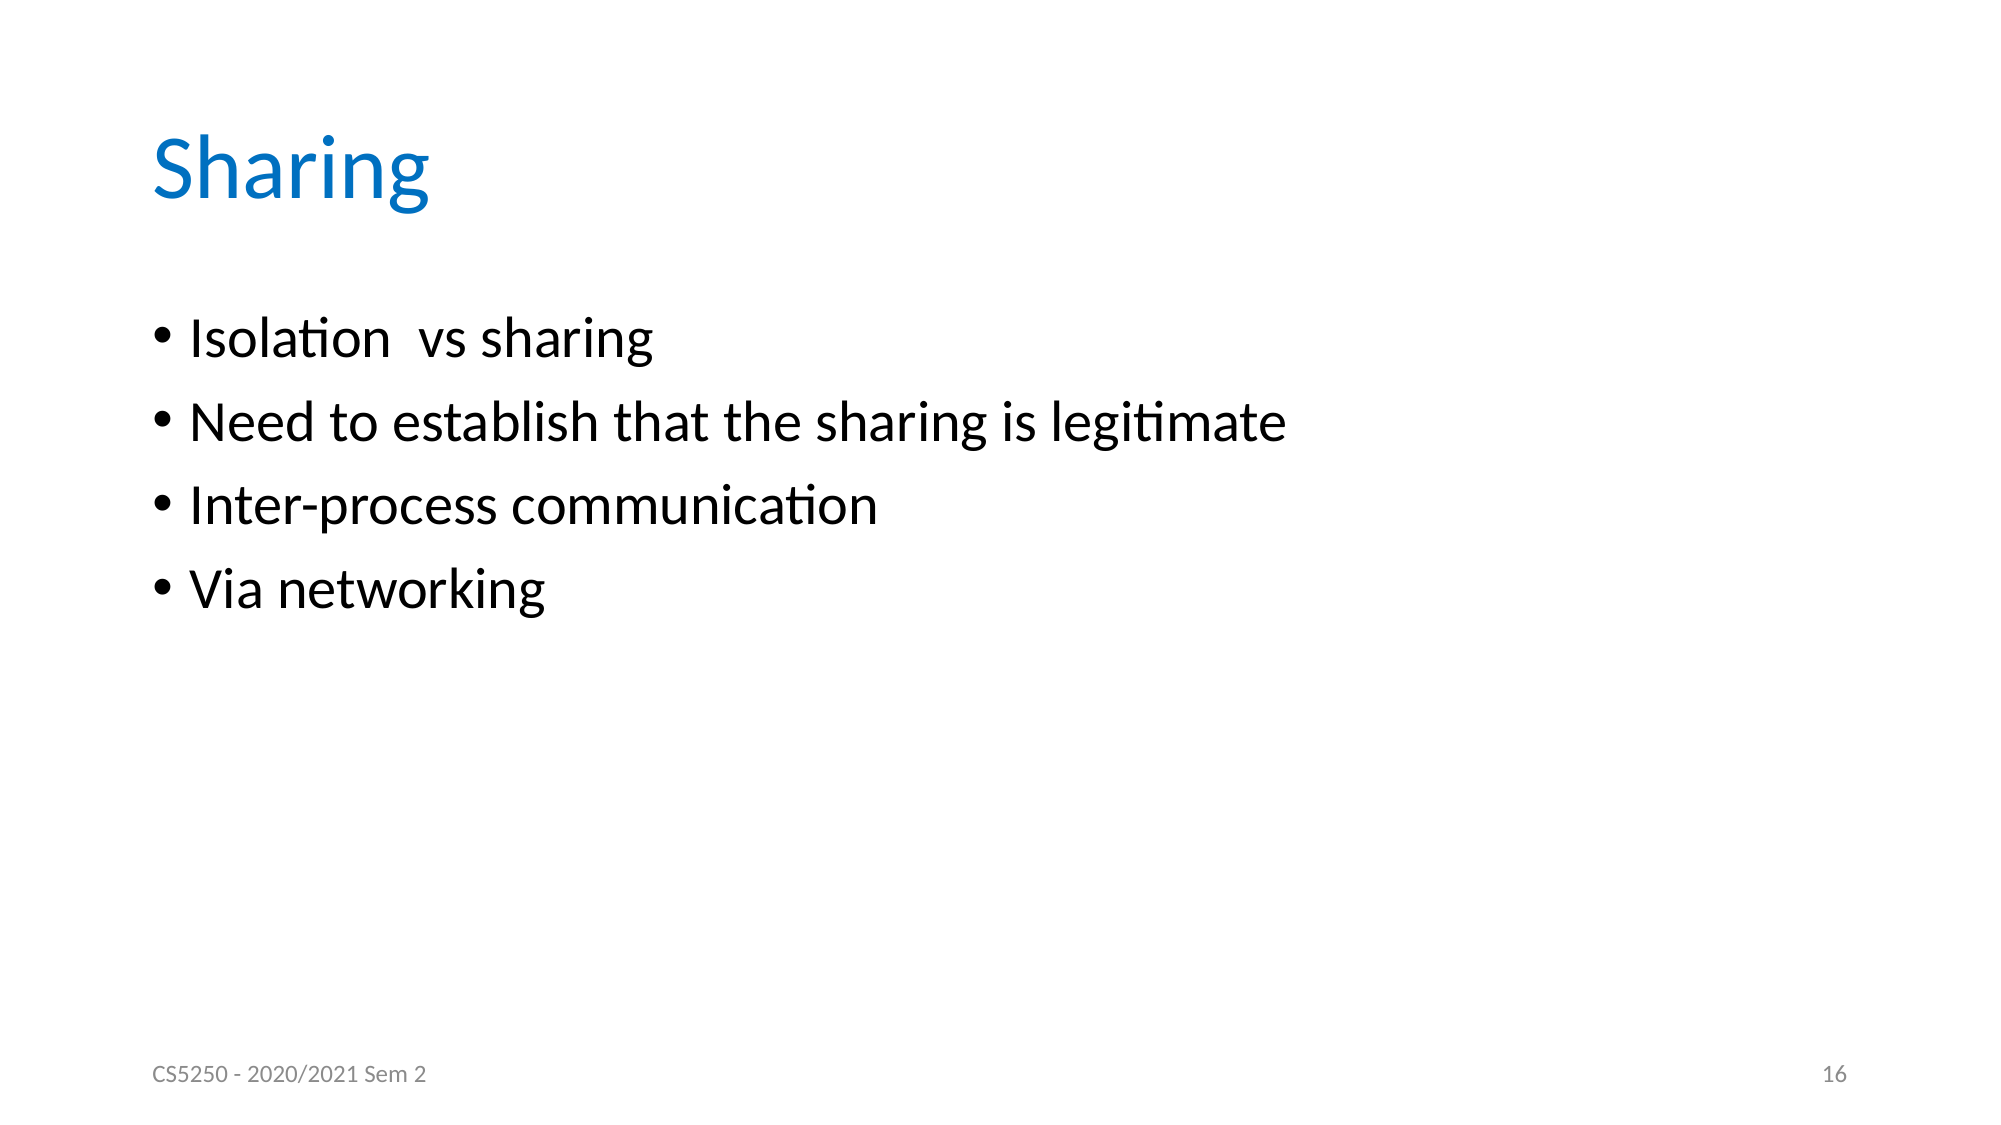

# Sharing
Isolation  vs sharing
Need to establish that the sharing is legitimate
Inter-process communication
Via networking
CS5250 - 2020/2021 Sem 2
16